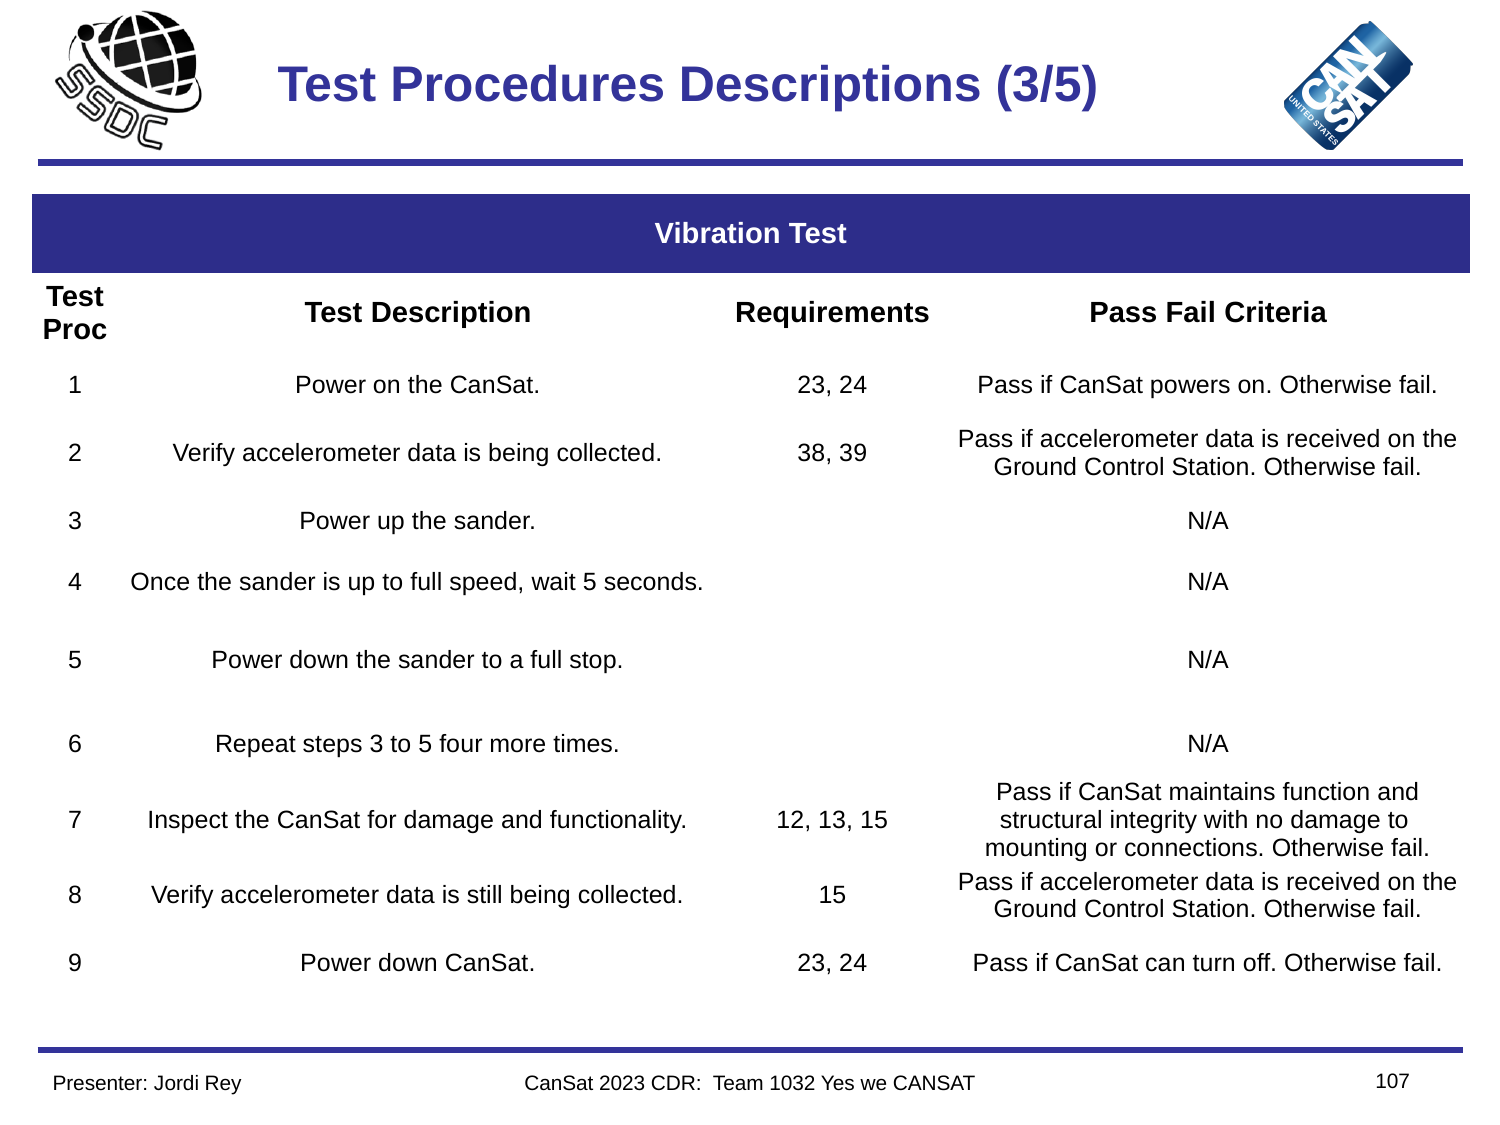

# Test Procedures Descriptions (3/5)
| Vibration Test |  |  |  |
| --- | --- | --- | --- |
| Test Proc | Test Description | Requirements | Pass Fail Criteria |
| 1 | Power on the CanSat. | 23, 24 | Pass if CanSat powers on. Otherwise fail. |
| 2 | Verify accelerometer data is being collected. | 38, 39 | Pass if accelerometer data is received on the Ground Control Station. Otherwise fail. |
| 3 | Power up the sander. |  | N/A |
| 4 | Once the sander is up to full speed, wait 5 seconds. |  | N/A |
| 5 | Power down the sander to a full stop. |  | N/A |
| 6 | Repeat steps 3 to 5 four more times. |  | N/A |
| 7 | Inspect the CanSat for damage and functionality. | 12, 13, 15 | Pass if CanSat maintains function and structural integrity with no damage to mounting or connections. Otherwise fail. |
| 8 | Verify accelerometer data is still being collected. | 15 | Pass if accelerometer data is received on the Ground Control Station. Otherwise fail. |
| 9 | Power down CanSat. | 23, 24 | Pass if CanSat can turn off. Otherwise fail. |
107
Presenter: Jordi Rey
CanSat 2023 CDR:  Team 1032 Yes we CANSAT